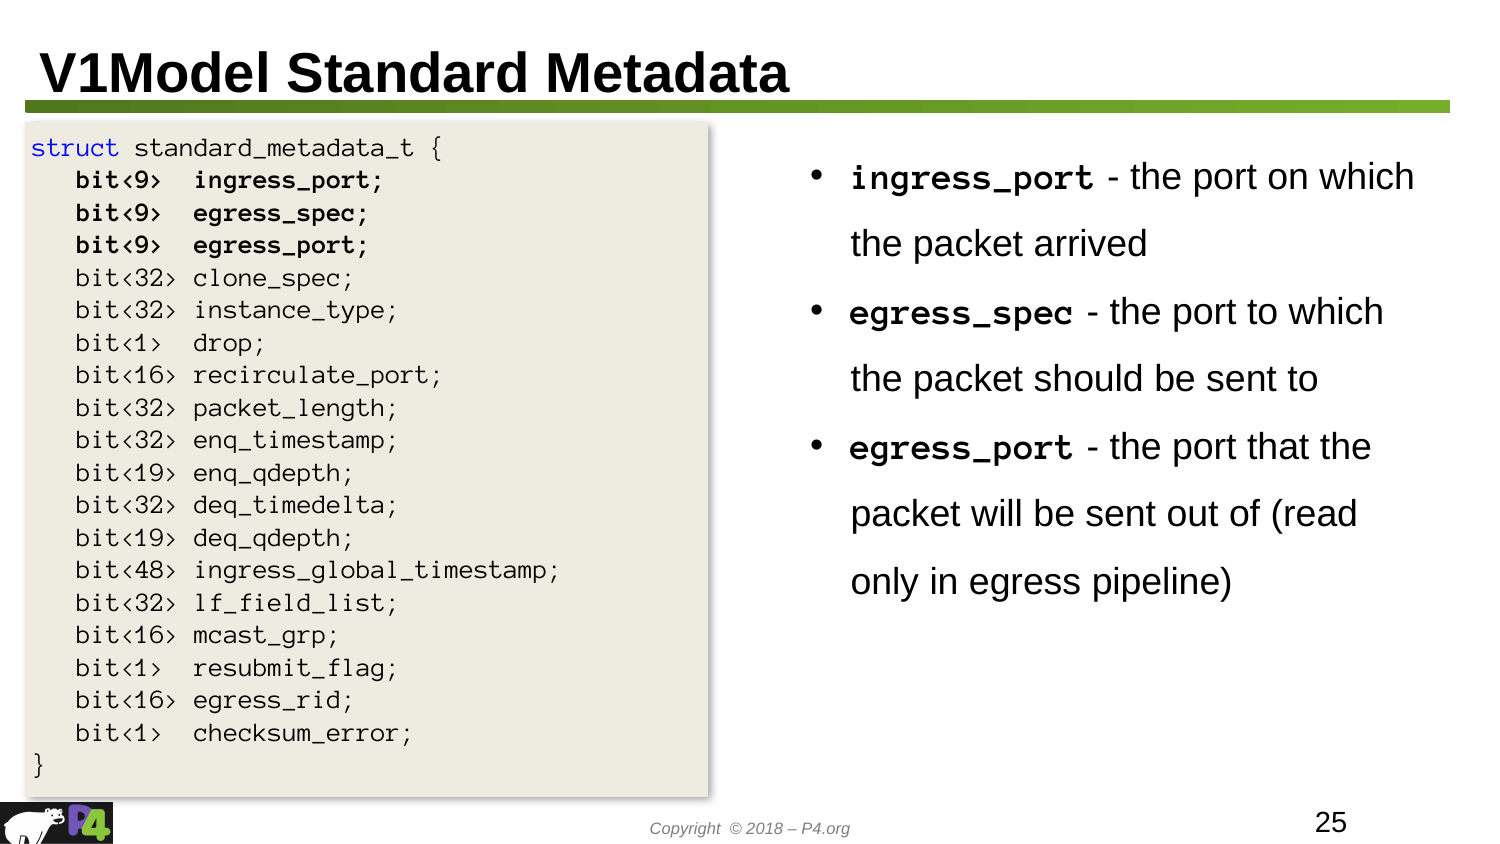

# V1Model Standard Metadata
struct standard_metadata_t {
   bit<9>  ingress_port;
   bit<9>  egress_spec;
   bit<9>  egress_port;
   bit<32> clone_spec;
   bit<32> instance_type;
   bit<1>  drop;
   bit<16> recirculate_port;
   bit<32> packet_length;
   bit<32> enq_timestamp;
   bit<19> enq_qdepth;
   bit<32> deq_timedelta;
   bit<19> deq_qdepth;
   bit<48> ingress_global_timestamp;
   bit<32> lf_field_list;
   bit<16> mcast_grp;
   bit<1>  resubmit_flag;
   bit<16> egress_rid;
   bit<1>  checksum_error;
}

ingress_port - the port on which the packet arrived
egress_spec - the port to which the packet should be sent to
egress_port - the port that the packet will be sent out of (read only in egress pipeline)
25